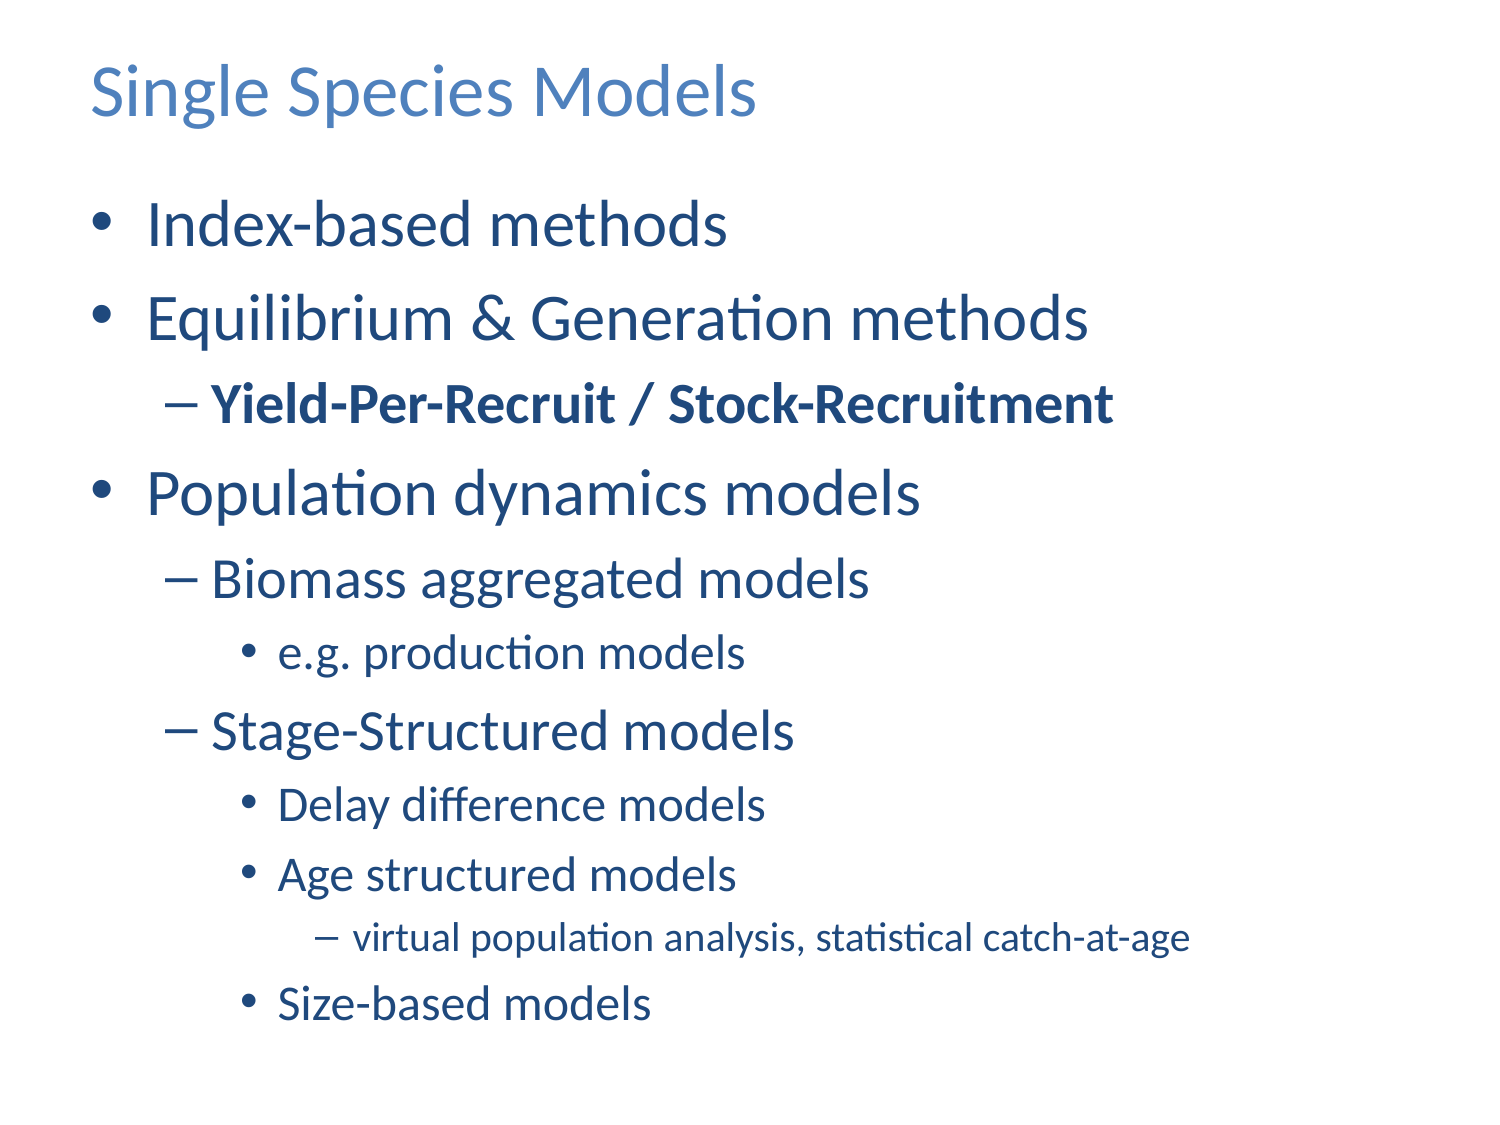

# Single Species Models
Index-based methods
Equilibrium & Generation methods
Yield-Per-Recruit / Stock-Recruitment
Population dynamics models
Biomass aggregated models
e.g. production models
Stage-Structured models
Delay difference models
Age structured models
virtual population analysis, statistical catch-at-age
Size-based models